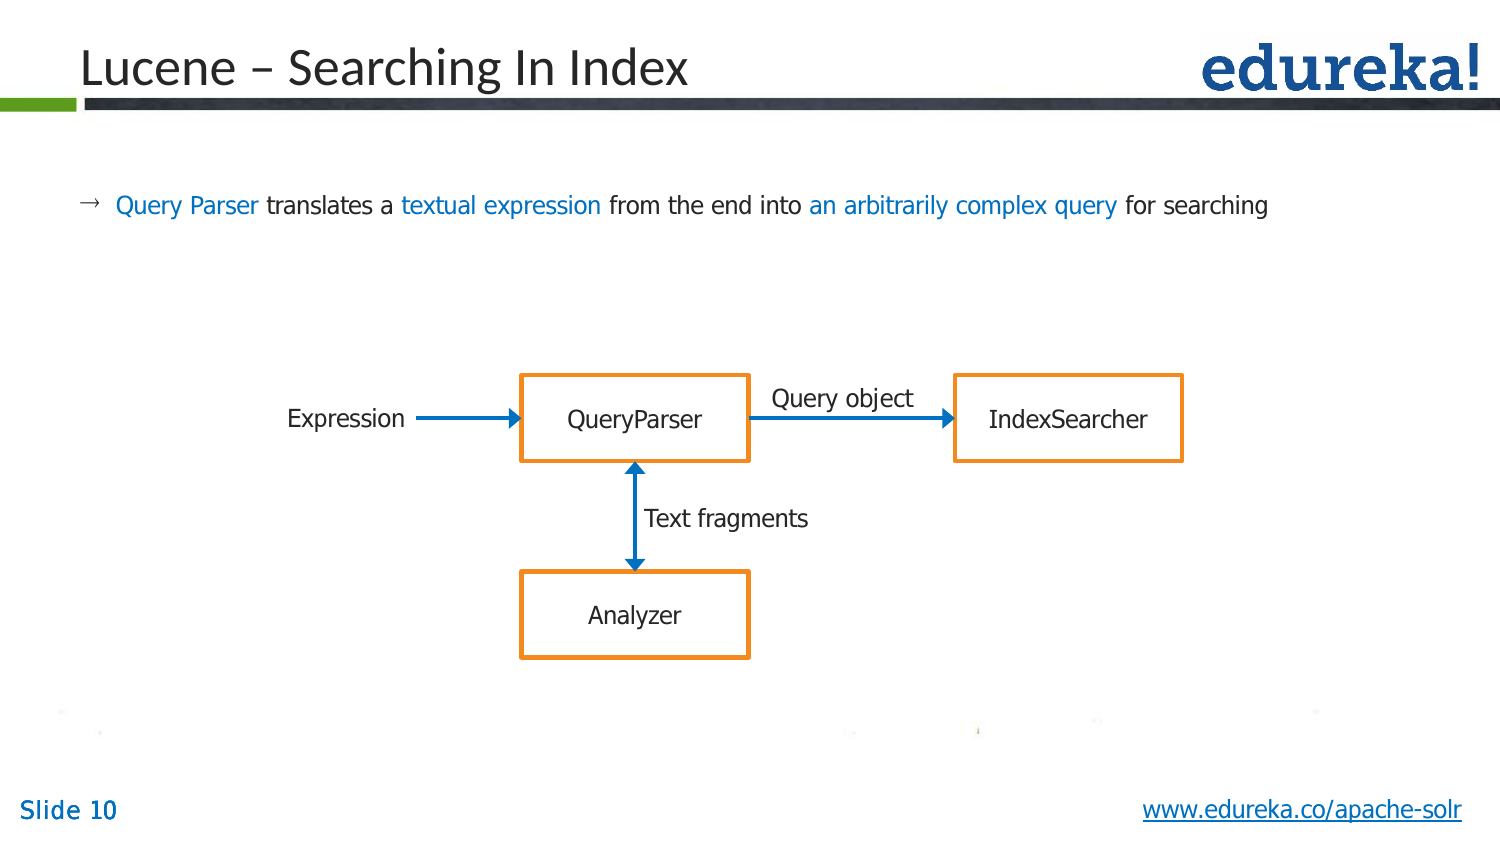

Lucene – Searching In Index
 Query Parser translates a textual expression from the end into an arbitrarily complex query for searching
Query object
QueryParser
IndexSearcher
Expression
Text fragments
Analyzer